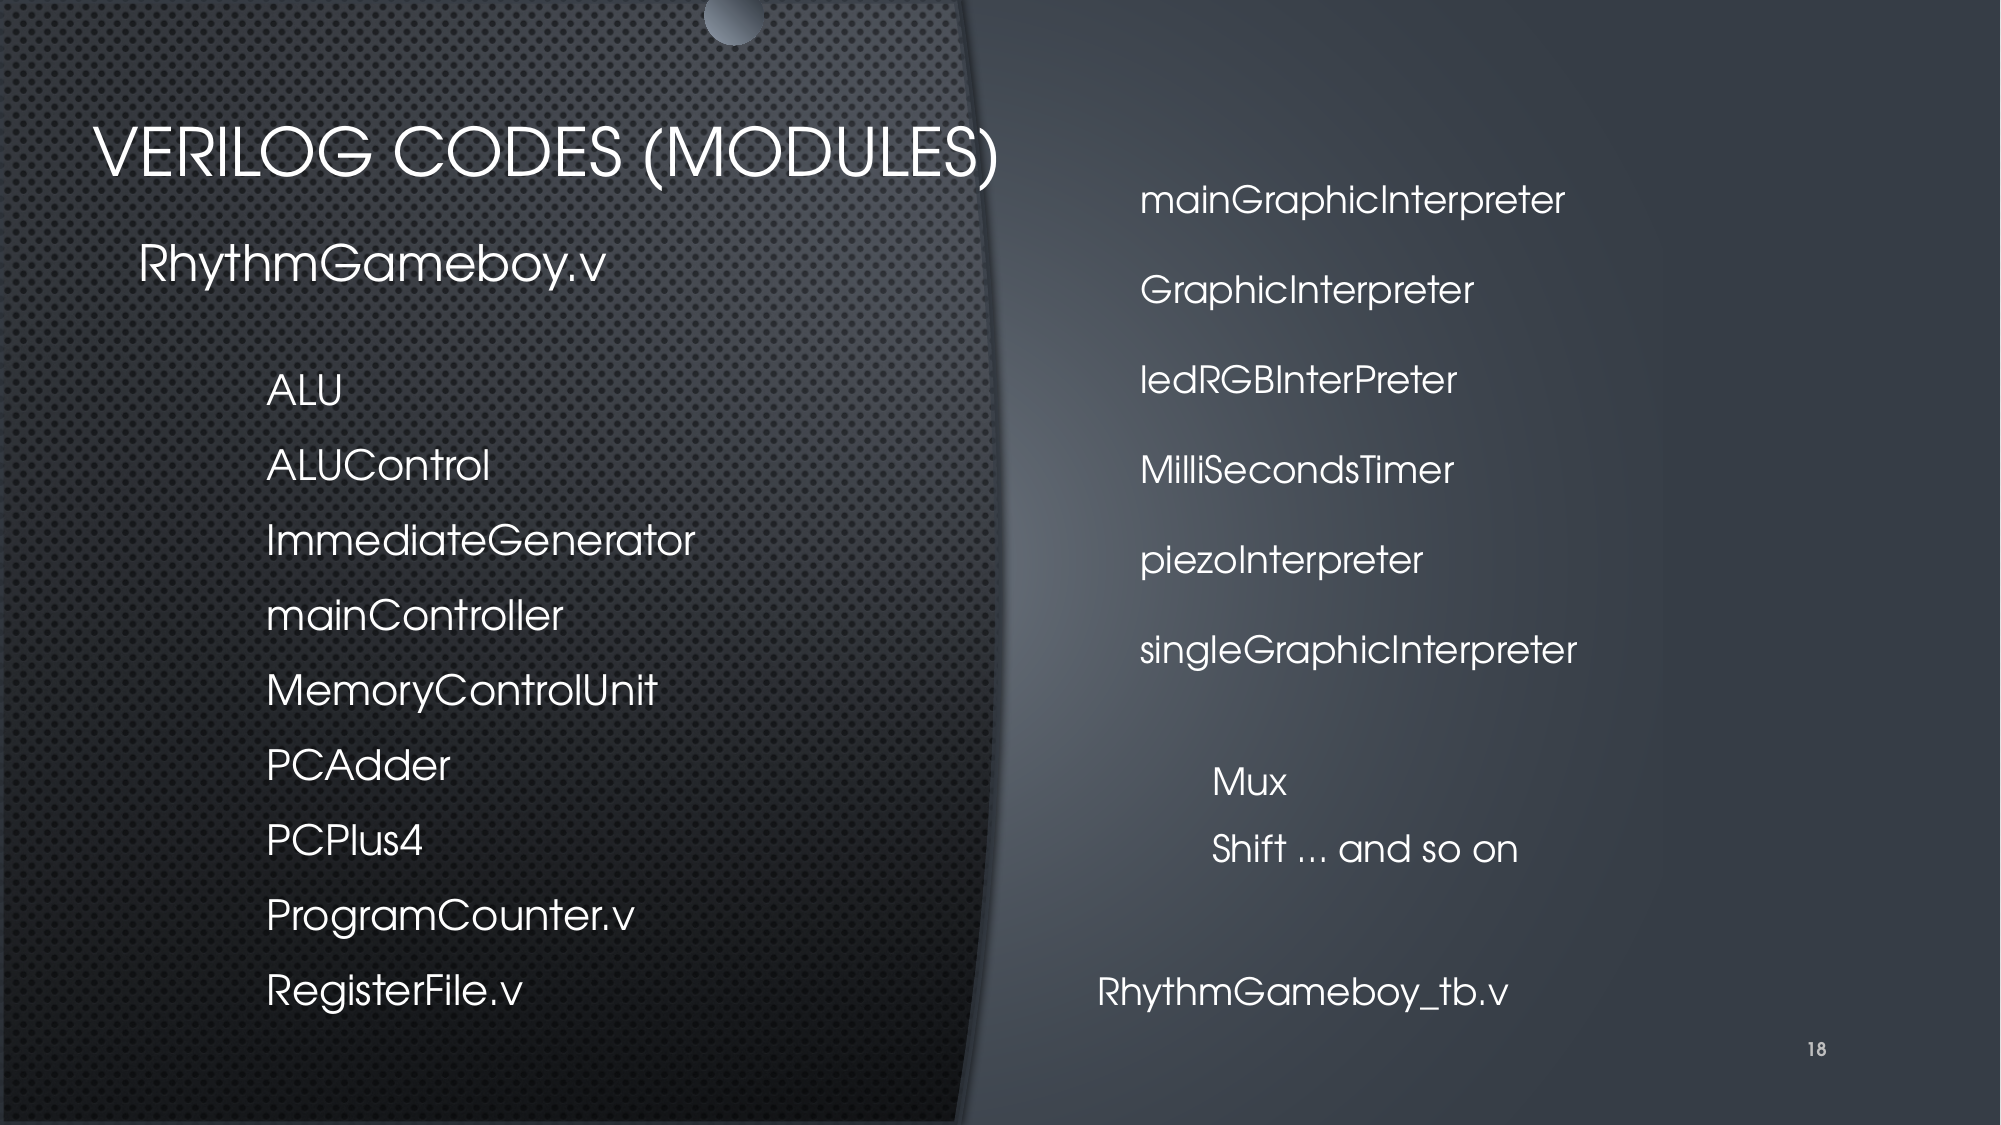

# Verilog Codes (Modules)

mainGraphicInterpreter
GraphicInterpreter
ledRGBInterPreter
MilliSecondsTimer
piezoInterpreter
singleGraphicInterpreter
RhythmGameboy.v
ALU
ALUControl
ImmediateGenerator
mainController
MemoryControlUnit
PCAdder
PCPlus4
ProgramCounter.v
RegisterFile.v
Mux
Shift … and so on
RhythmGameboy_tb.v
18